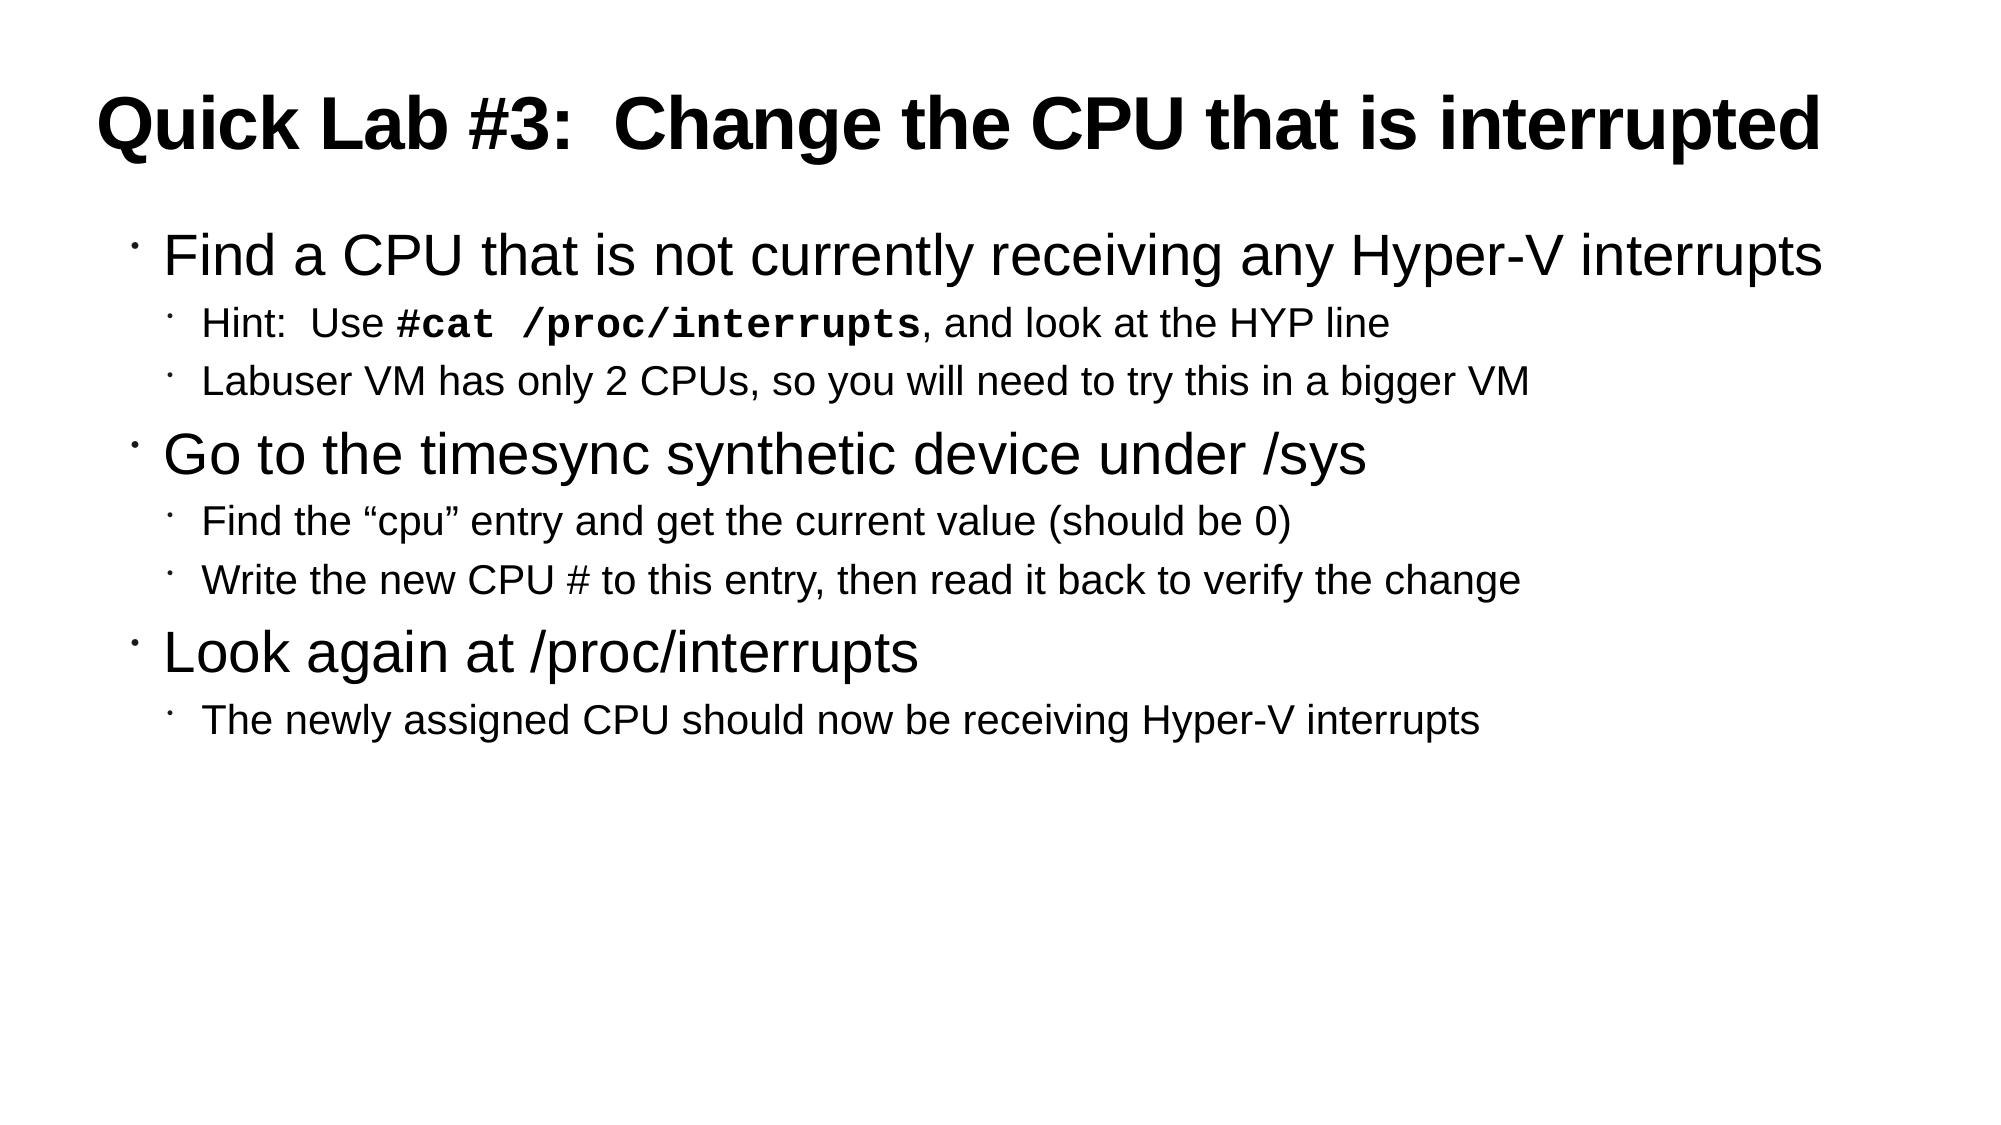

# Quick Lab #3:  Change the CPU that is interrupted
Find a CPU that is not currently receiving any Hyper-V interrupts
Hint:  Use #cat /proc/interrupts, and look at the HYP line
Labuser VM has only 2 CPUs, so you will need to try this in a bigger VM
Go to the timesync synthetic device under /sys
Find the “cpu” entry and get the current value (should be 0)
Write the new CPU # to this entry, then read it back to verify the change
Look again at /proc/interrupts
The newly assigned CPU should now be receiving Hyper-V interrupts